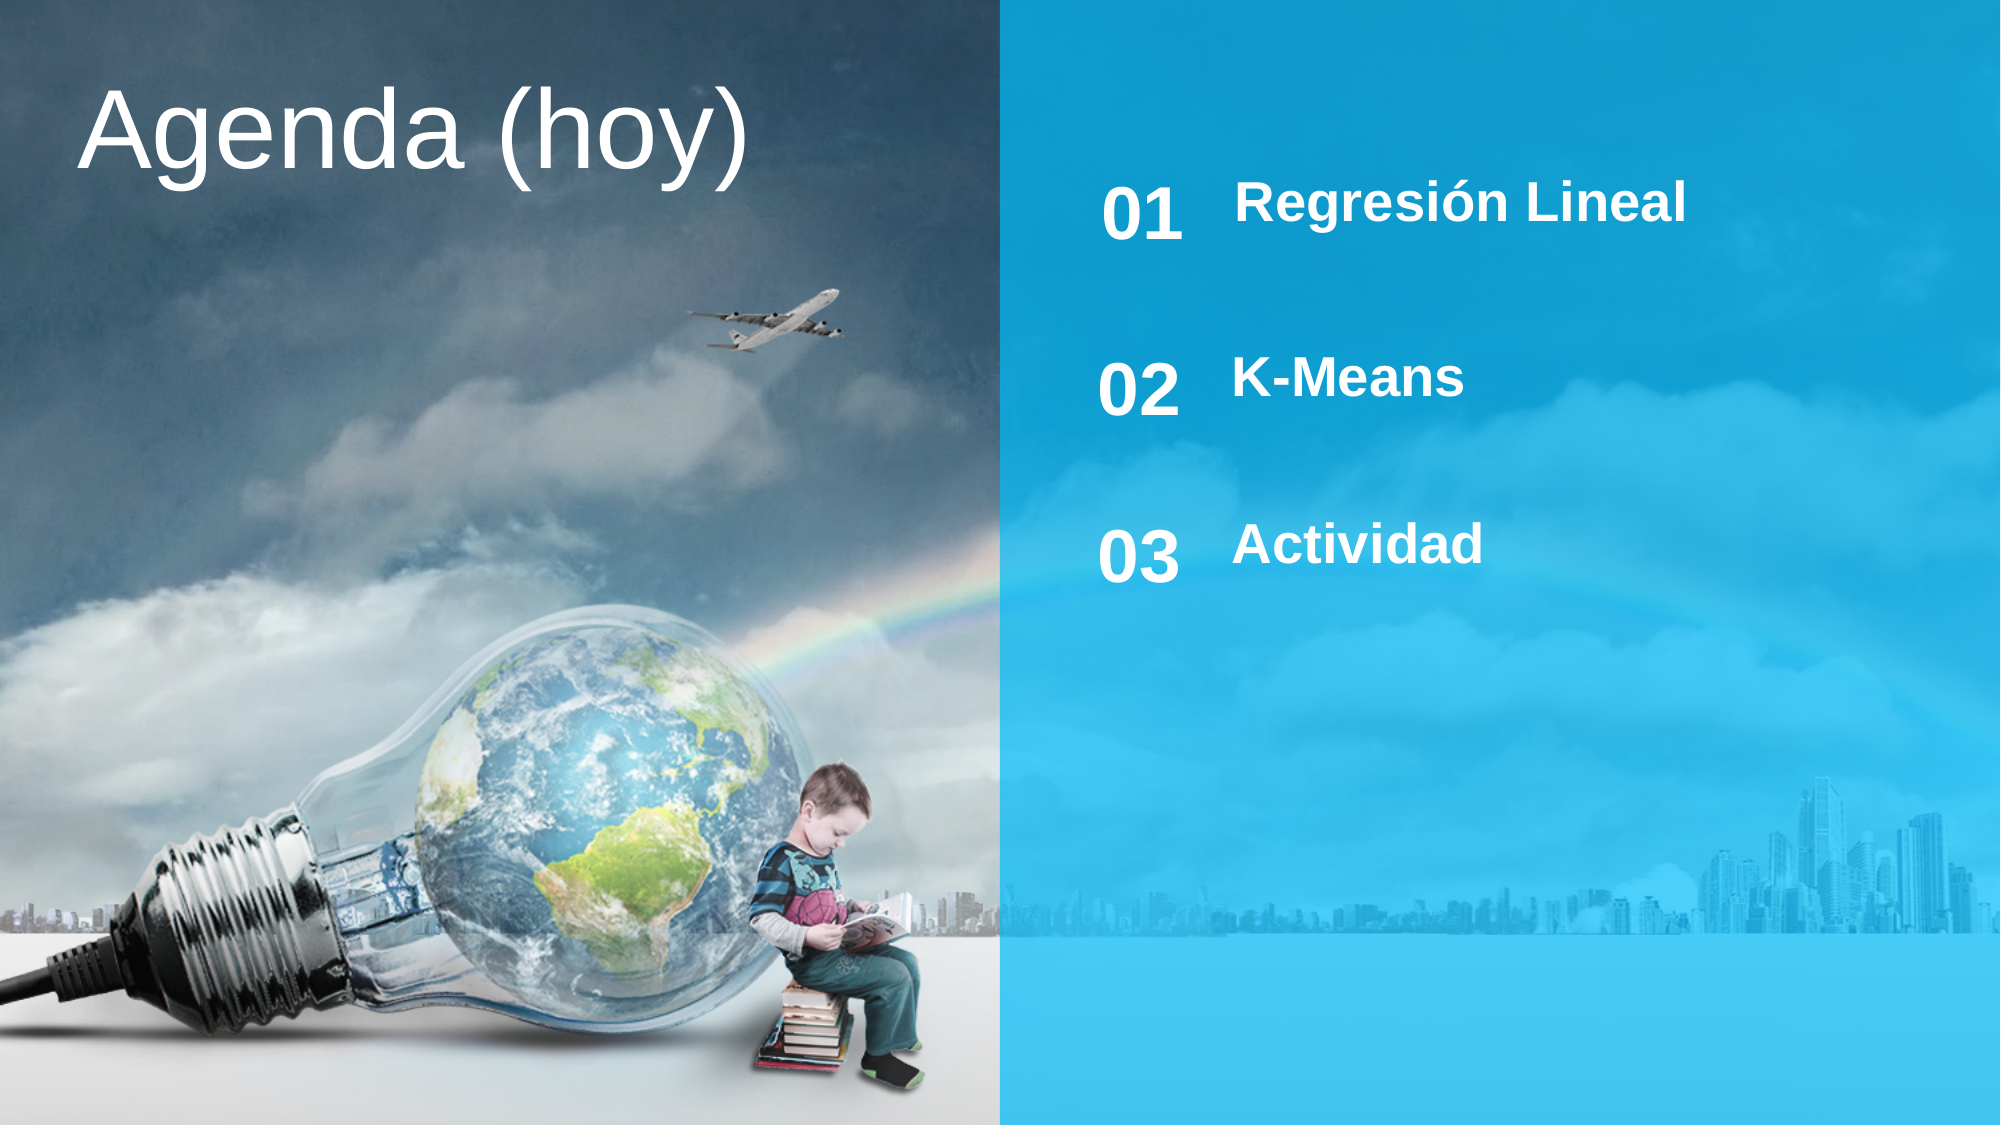

Agenda (hoy)
01
Regresión Lineal

02
K-Means

03
Actividad